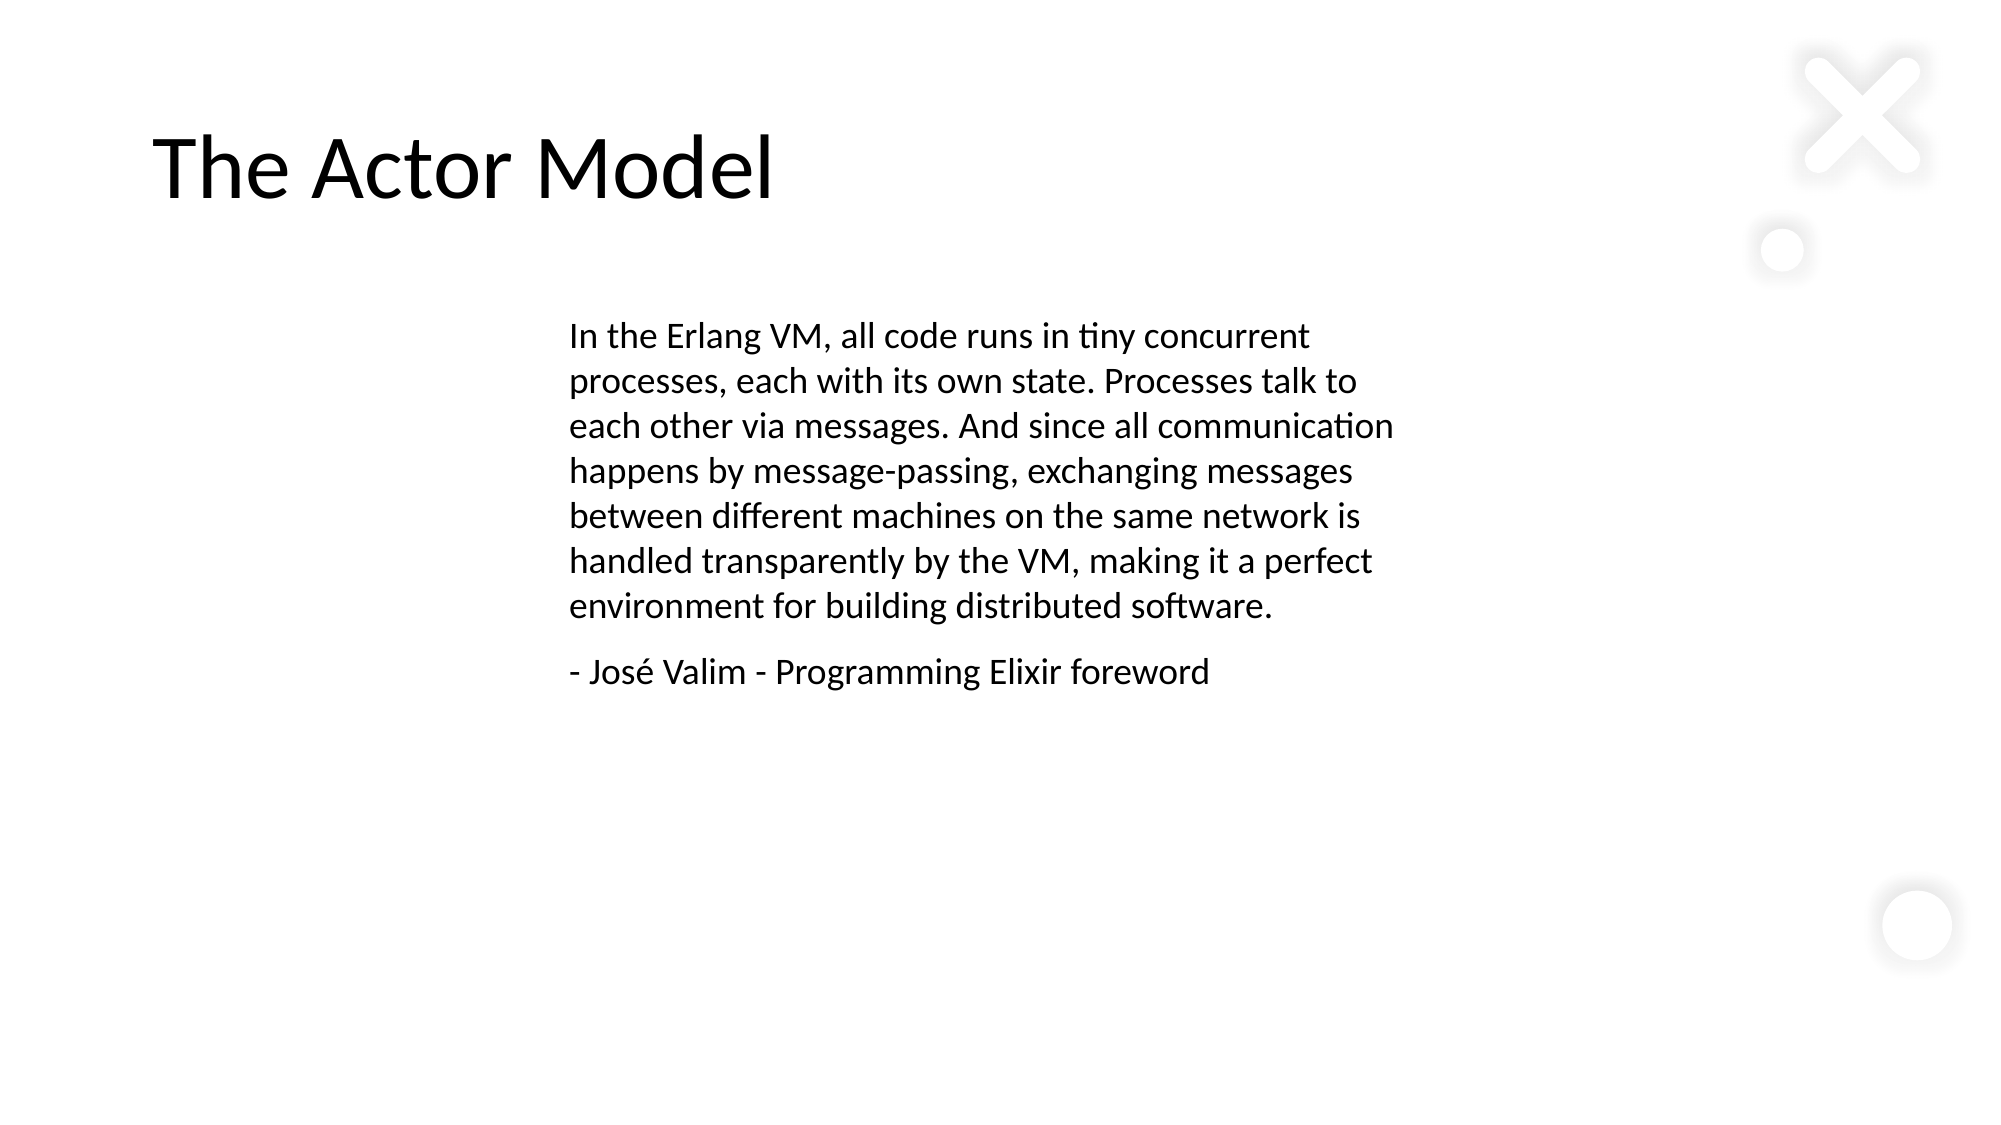

# The Actor Model
In the Erlang VM, all code runs in tiny concurrent processes, each with its own state. Processes talk to each other via messages. And since all communication happens by message-passing, exchanging messages between different machines on the same network is handled transparently by the VM, making it a perfect environment for building distributed software.
- José Valim - Programming Elixir foreword